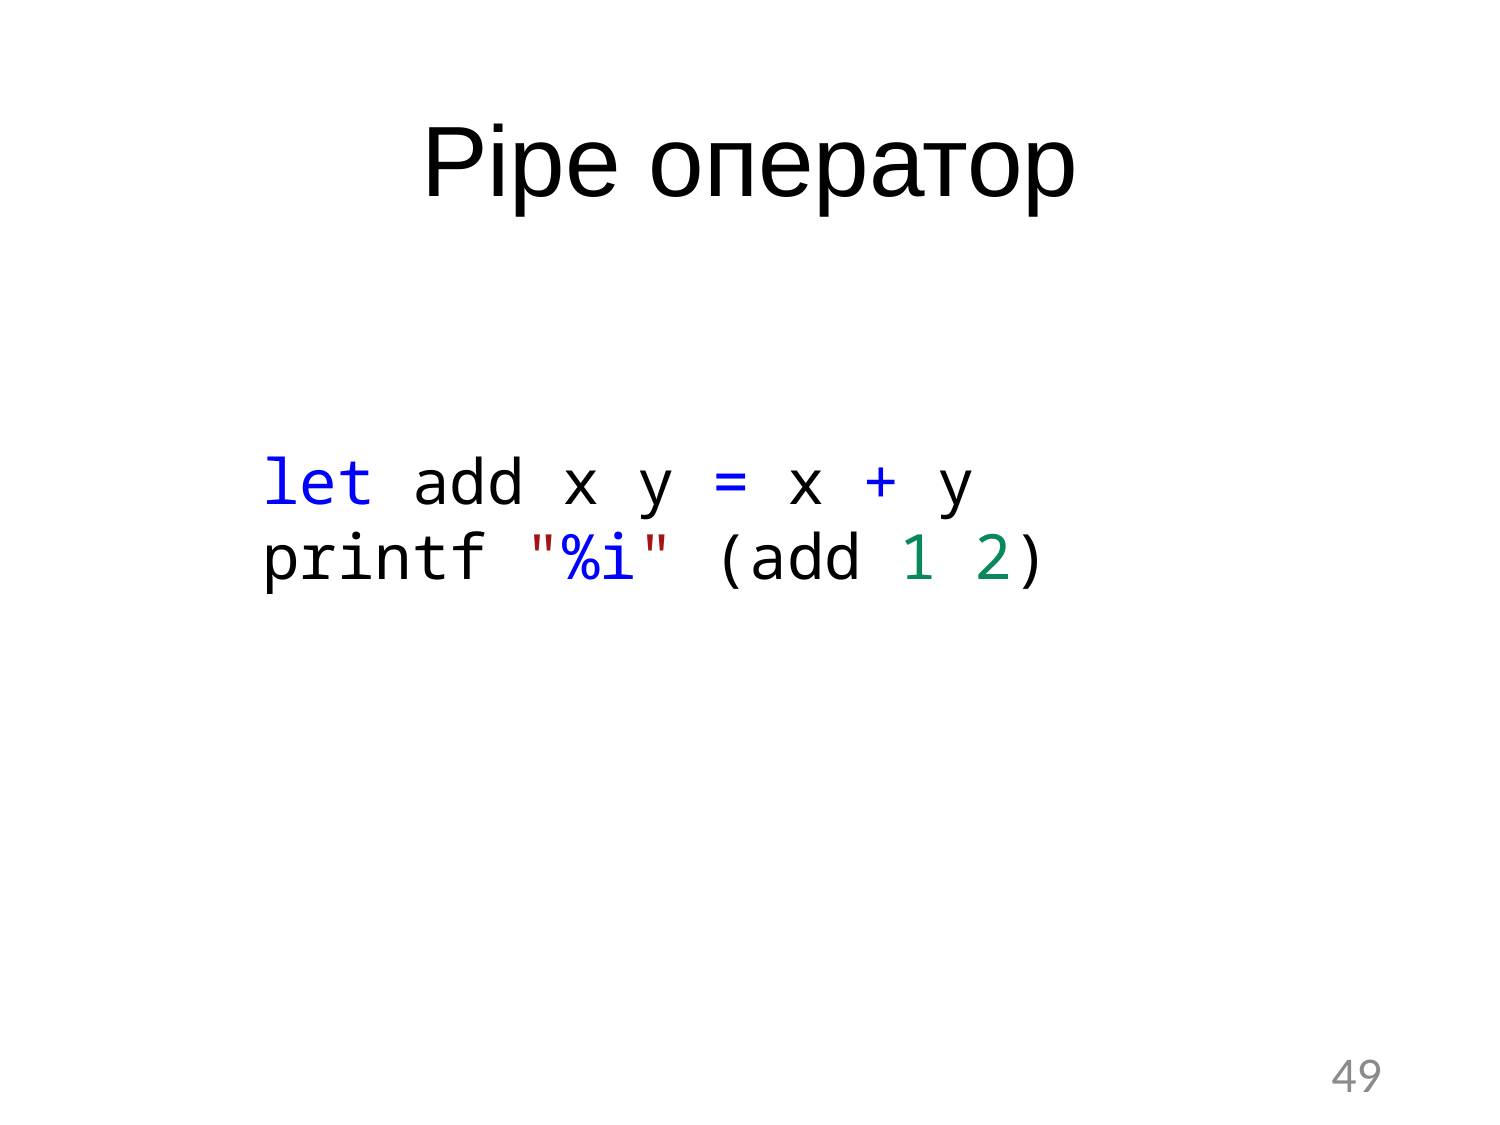

Pipe оператор
let add x y = x + y
printf "%i" (add 1 2)
49